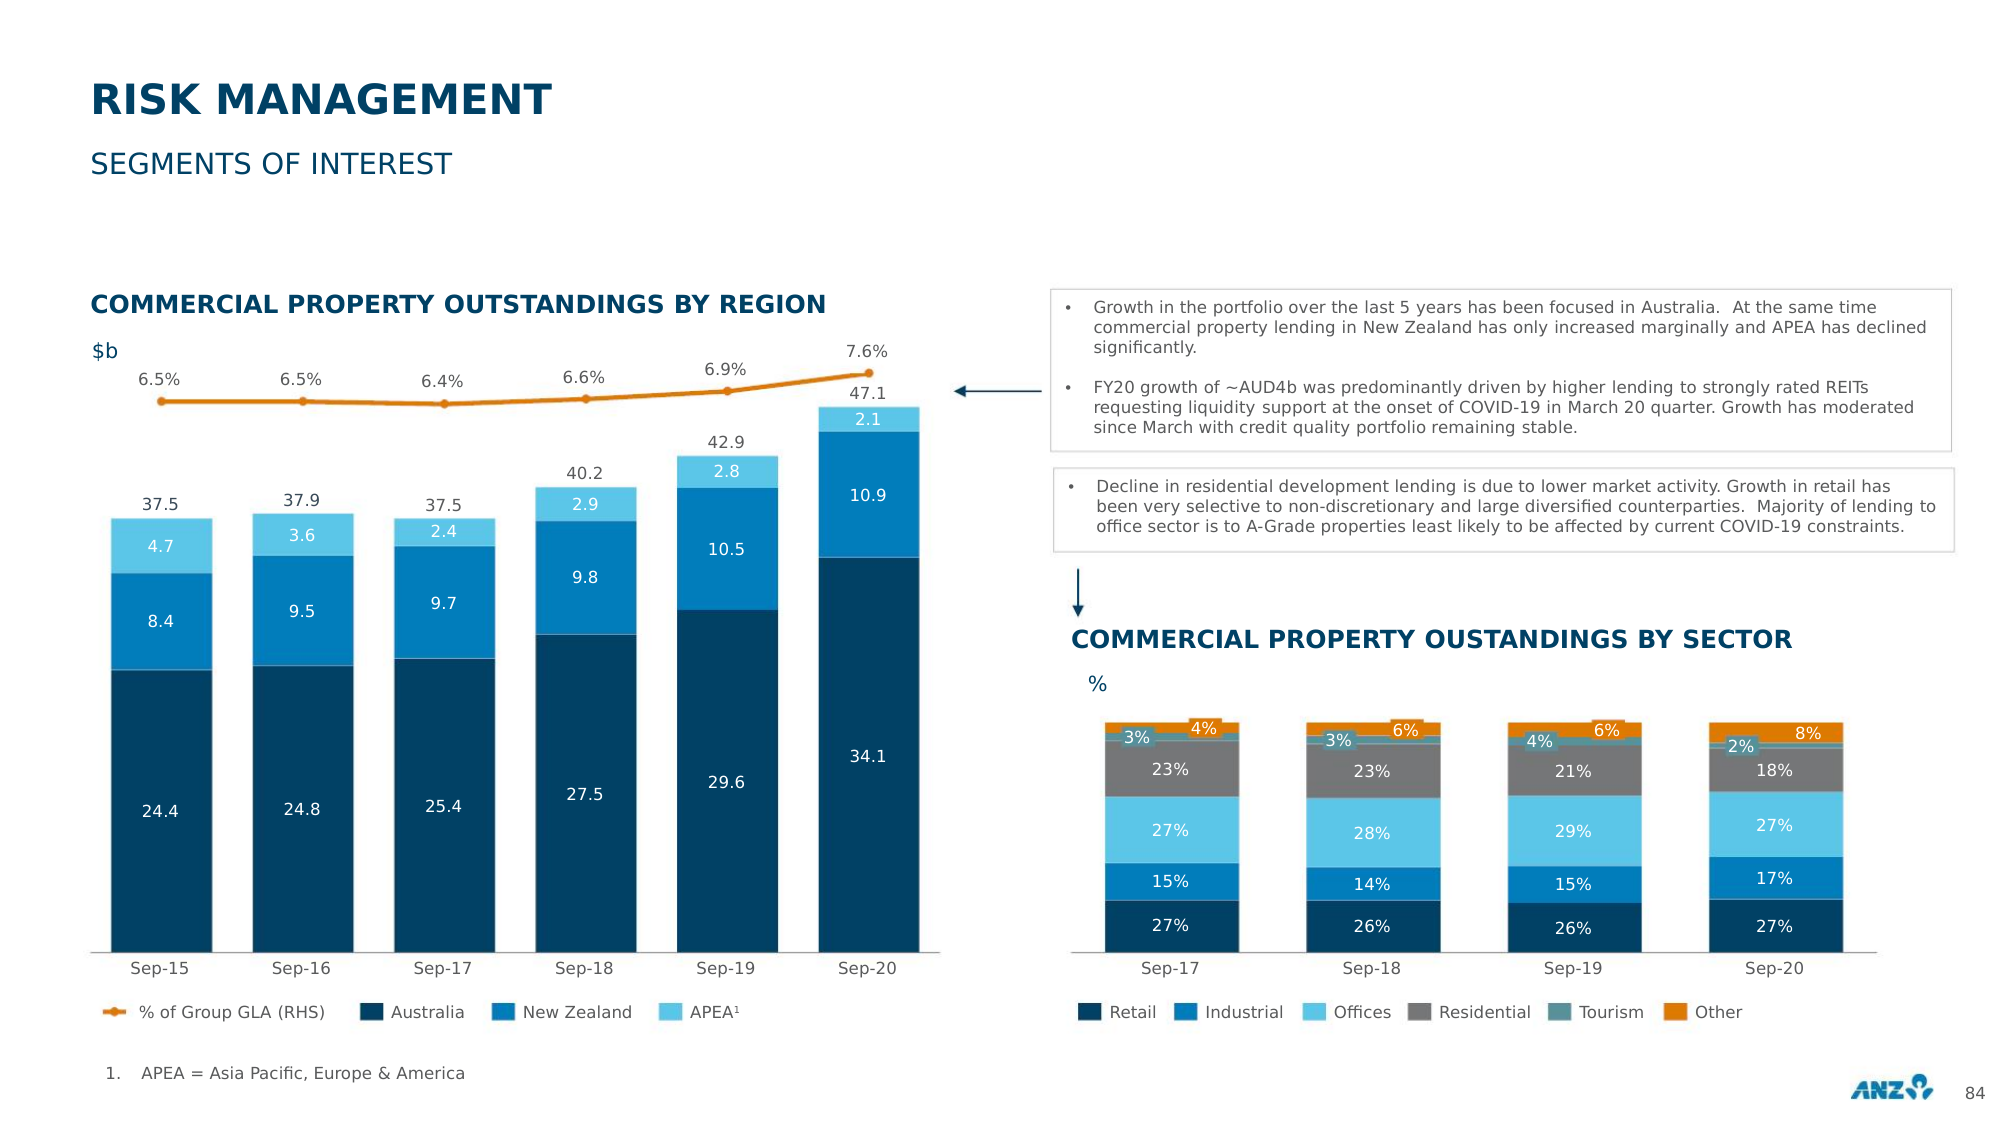

RISK MANAGEMENT
SEGMENTS OF INTEREST
COMMERCIAL PROPERTY OUTSTANDINGS BY REGION
Growth in the portfolio over the last 5 years has been focused in Australia. At the same time
commercial property lending in New Zealand has only increased marginally and APEA has declined
significantly.
•
•
$b
7.6%
6.9%
6.6%
6.5%
6.5%
6.4%
FY20 growth of ~AUD4b was predominantly driven by higher lending to strongly rated REITs
requesting liquidity support at the onset of COVID-19 in March 20 quarter. Growth has moderated
since March with credit quality portfolio remaining stable.
47.1
2.1
42.9
2.8
40.2
2.9
Decline in residential development lending is due to lower market activity. Growth in retail has
been very selective to non-discretionary and large diversified counterparties. Majority of lending to
office sector is to A-Grade properties least likely to be affected by current COVID-19 constraints.
•
10.9
37.9
3.6
37.5
4.7
37.5
2.4
10.5
9.8
9.7
9.5
8.4
COMMERCIAL PROPERTY OUSTANDINGS BY SECTOR
%
4%
6%
6%
8%
3%
3%
4%
2%
34.1
23%
18%
23%
21%
29.6
27.5
25.4
24.8
24.4
27%
27%
29%
28%
17%
27%
15%
27%
14%
26%
15%
26%
Sep-15
Sep-16
Sep-17
Sep-18
Sep-19
APEA1
Sep-20
Sep-17
Retail
Sep-18
Offices
Sep-19
Tourism
Sep-20
% of Group GLA (RHS)
Australia
New Zealand
Industrial
Residential
Other
1. APEA = Asia Pacific, Europe & America
84